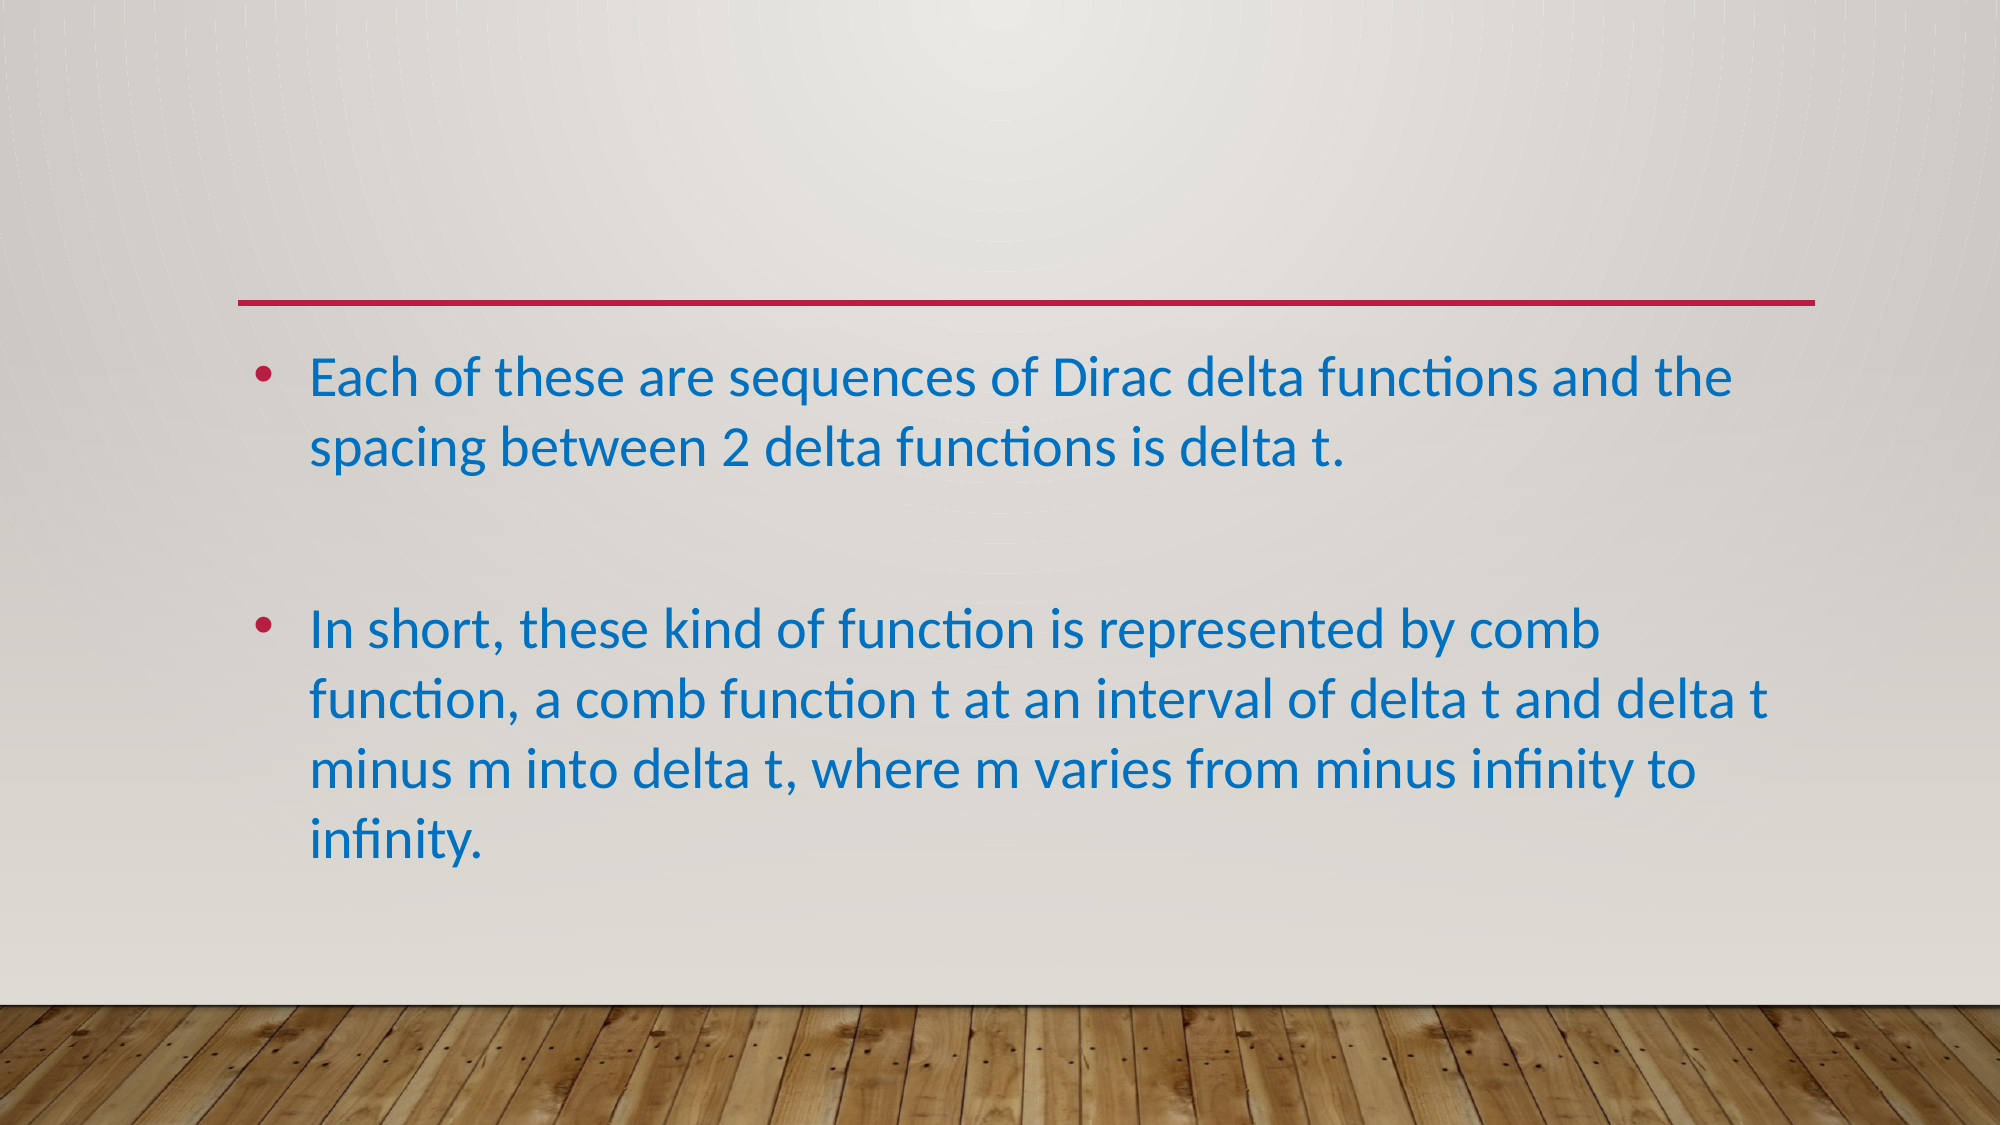

#
Each of these are sequences of Dirac delta functions and the spacing between 2 delta functions is delta t.

In short, these kind of function is represented by comb function, a comb function t at an interval of delta t and delta t minus m into delta t, where m varies from minus infinity to infinity.